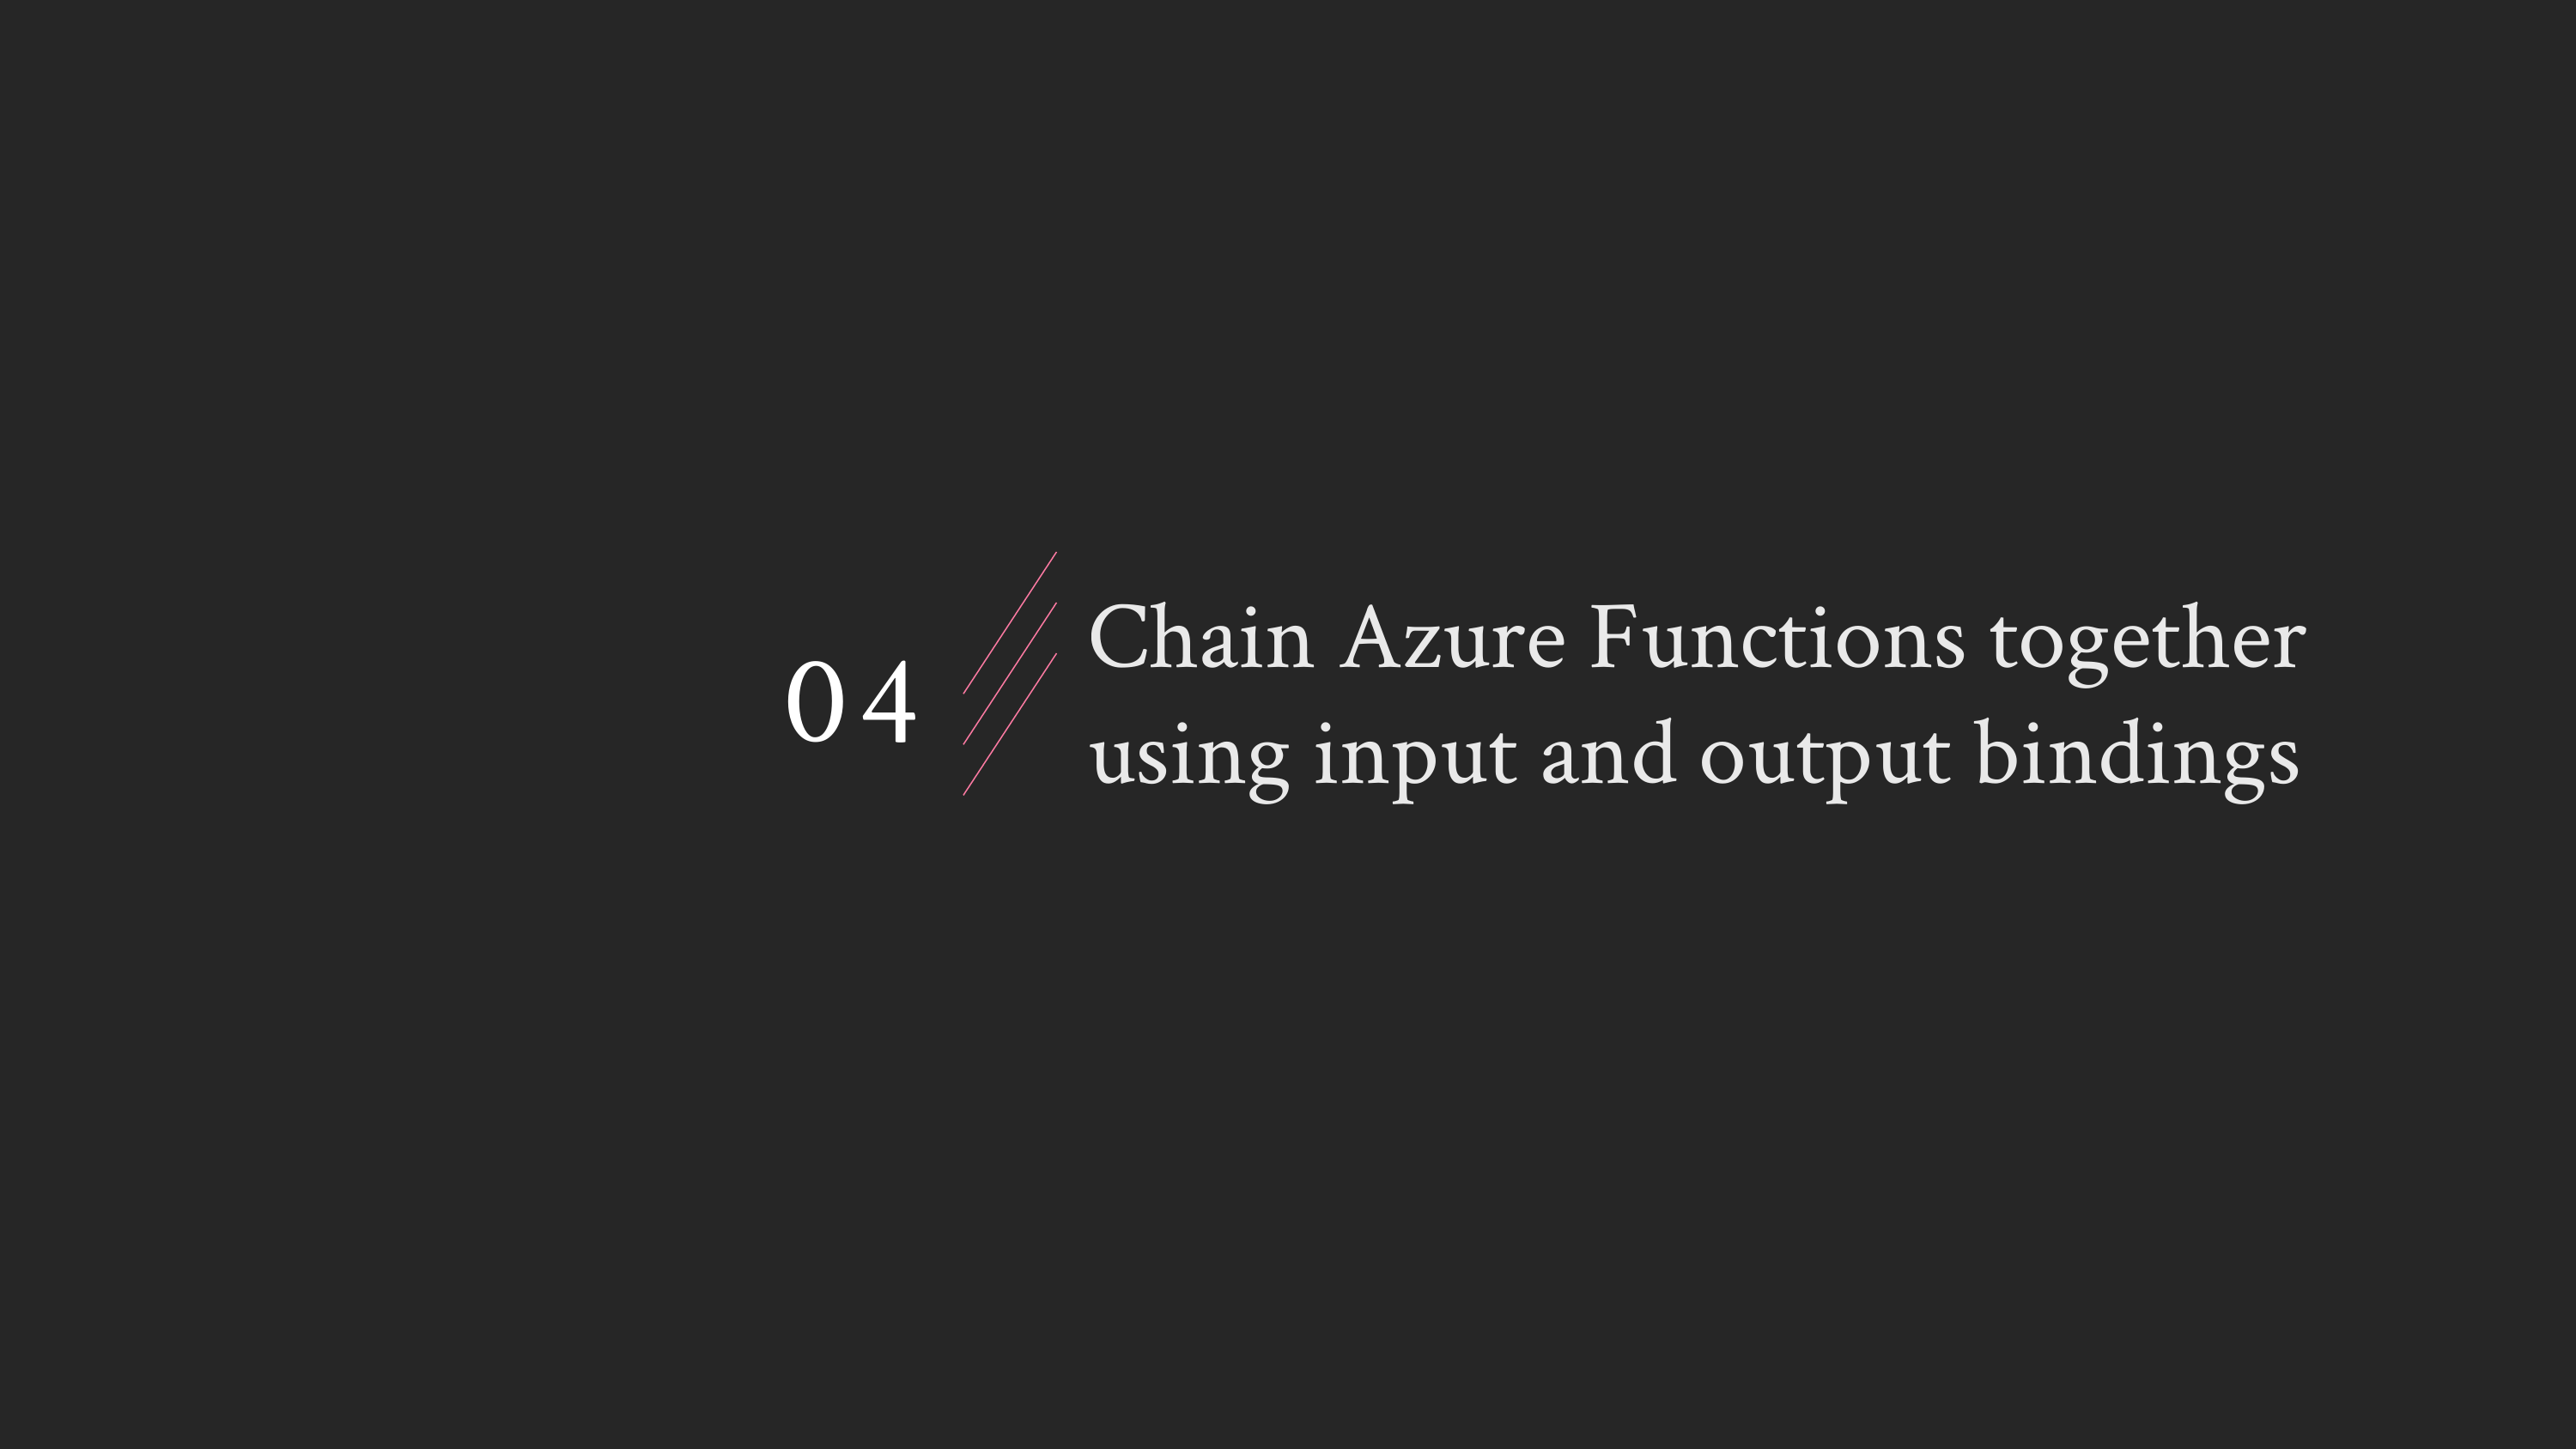

Chain Azure Functions together using input and output bindings
# 04